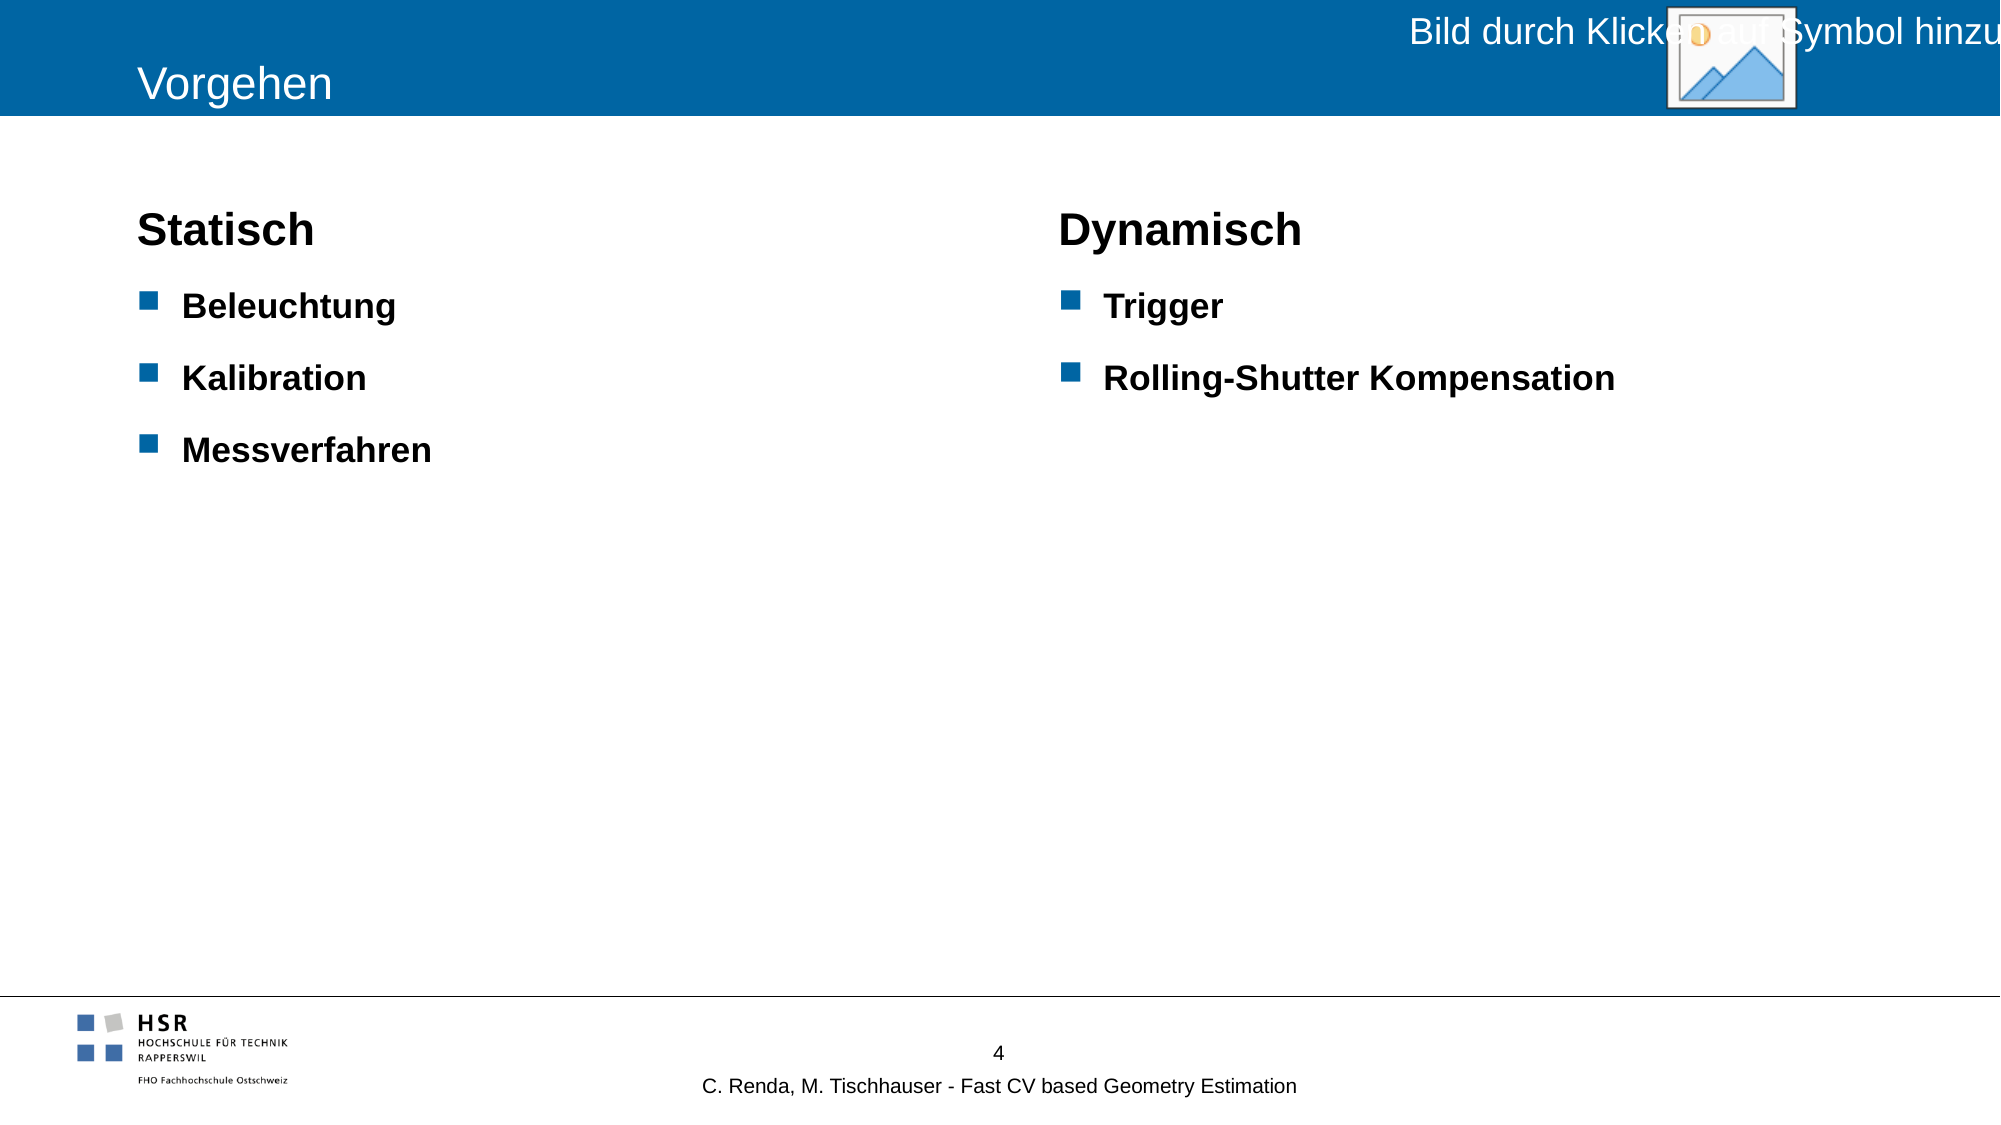

# Vorgehen
Statisch
Beleuchtung
Kalibration
Messverfahren
Dynamisch
Trigger
Rolling-Shutter Kompensation
4
C. Renda, M. Tischhauser - Fast CV based Geometry Estimation